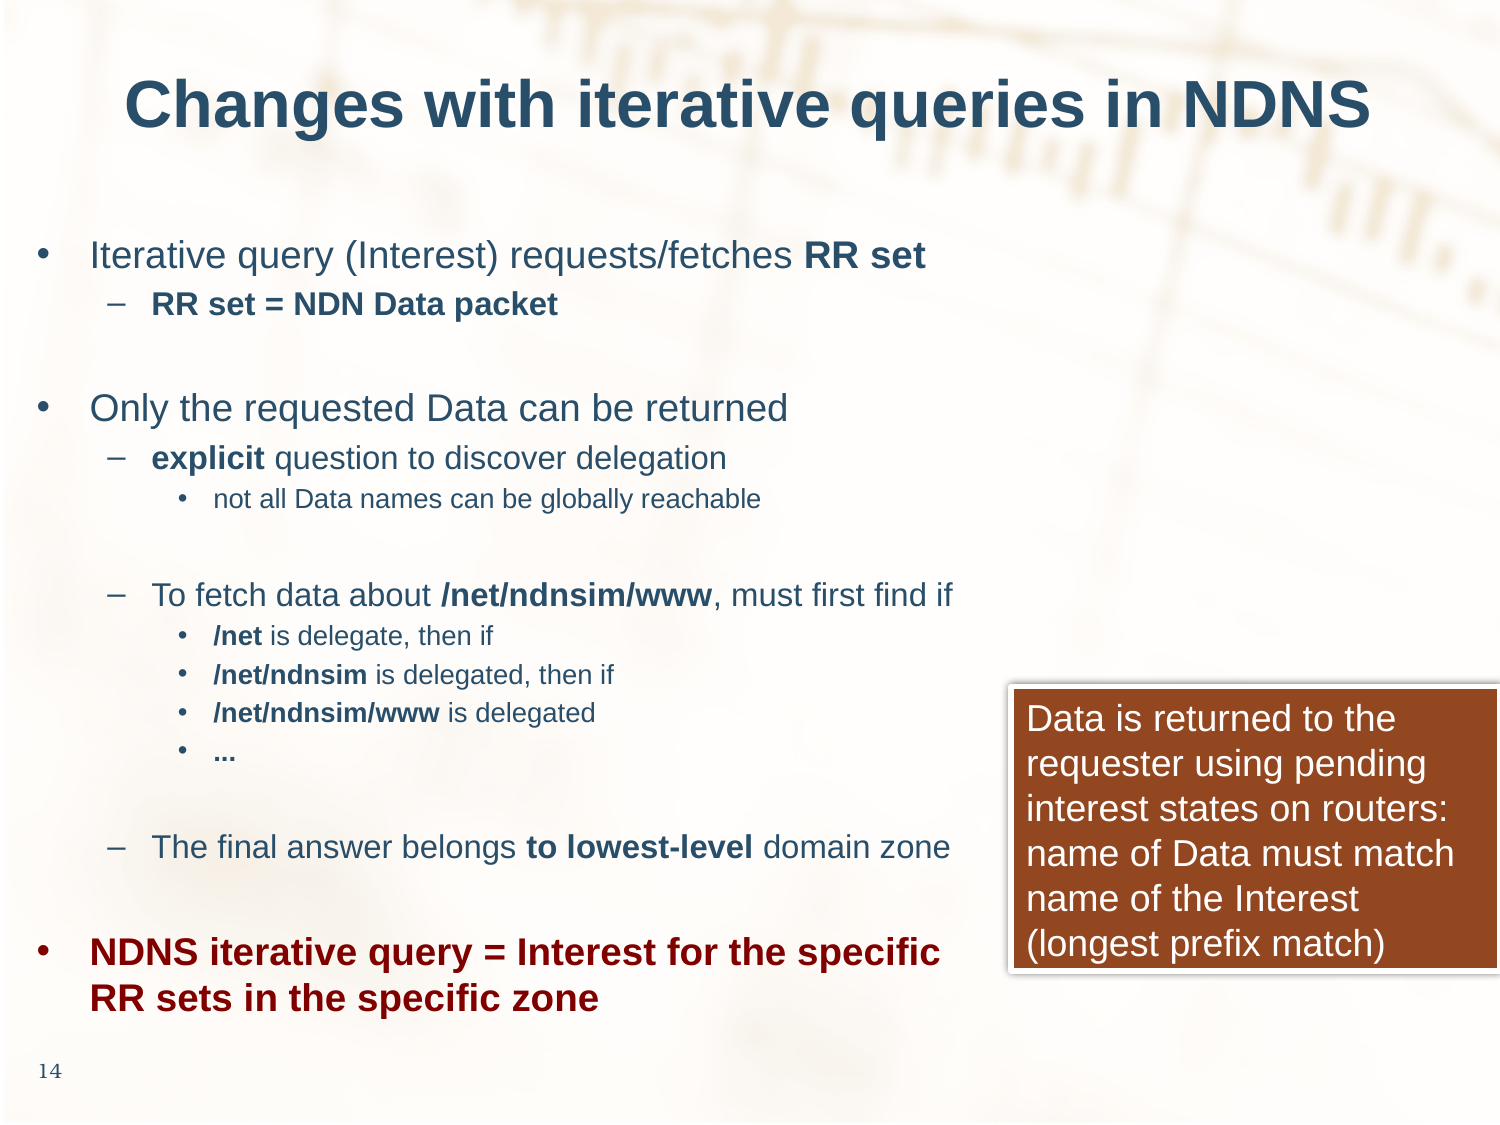

# Changes with iterative queries in NDNS
Iterative query (Interest) requests/fetches RR set
RR set = NDN Data packet

Only the requested Data can be returned
explicit question to discover delegation
not all Data names can be globally reachable

To fetch data about /net/ndnsim/www, must first find if
/net is delegate, then if
/net/ndnsim is delegated, then if
/net/ndnsim/www is delegated
...

The final answer belongs to lowest-level domain zone

NDNS iterative query = Interest for the specific RR sets in the specific zone

Data is returned to the requester using pending interest states on routers: name of Data must match name of the Interest (longest prefix match)
14